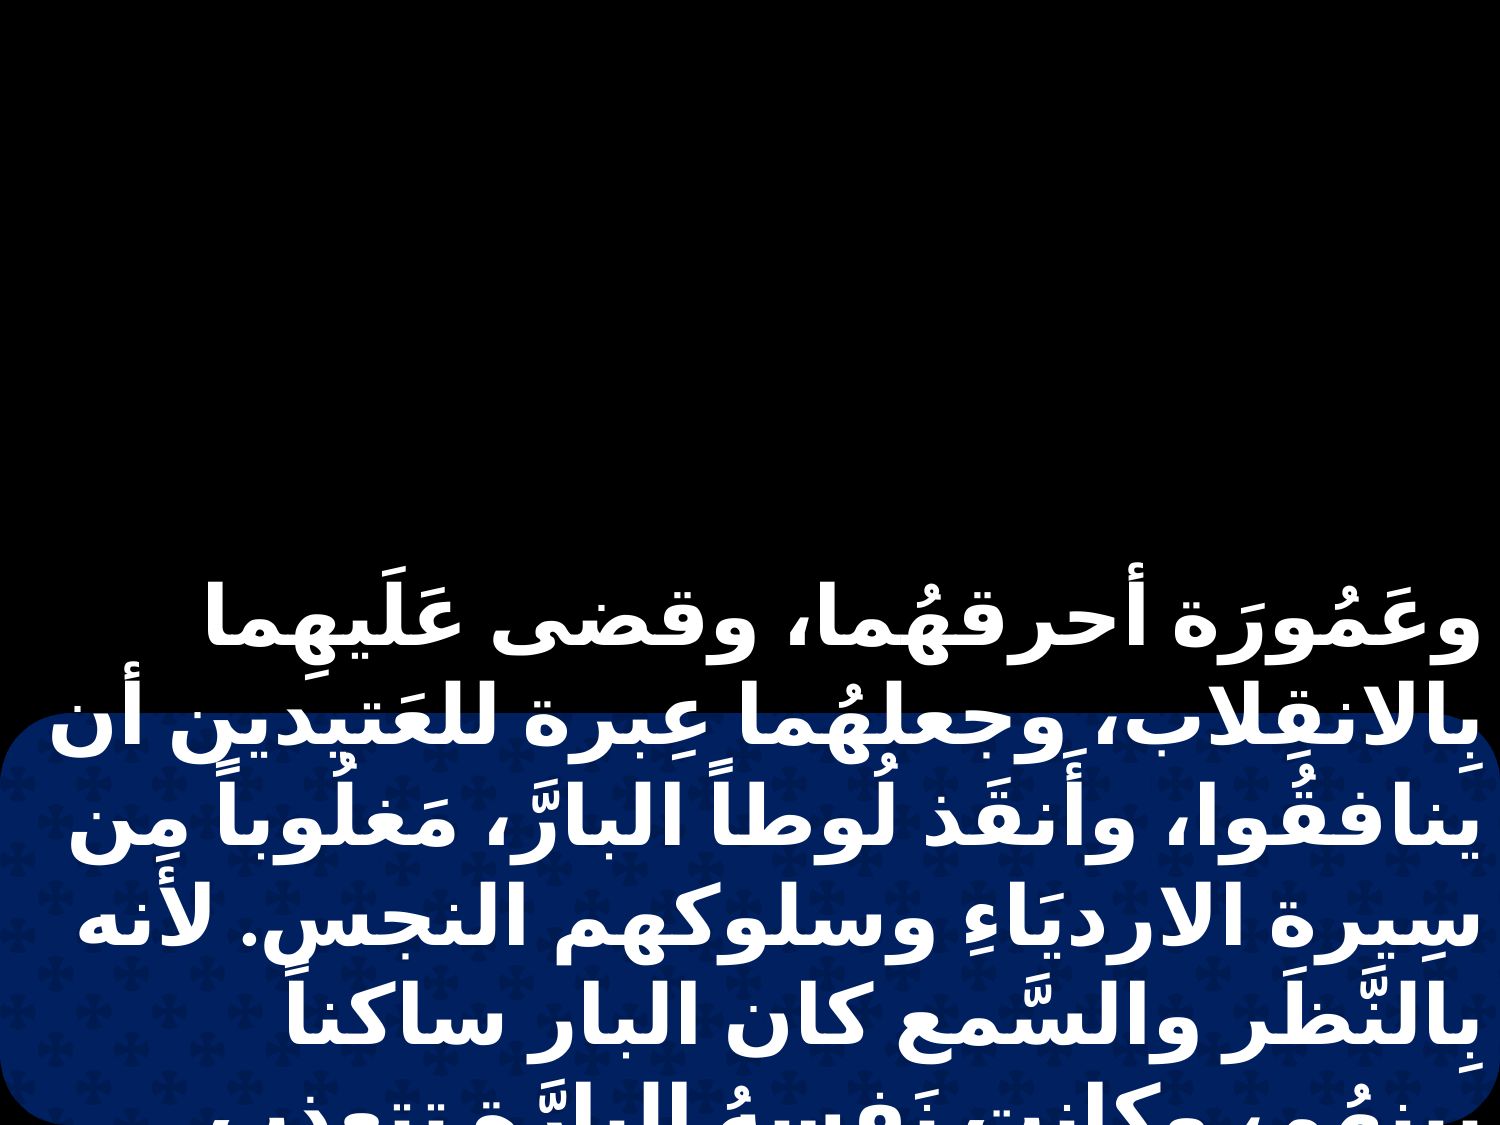

وعَمُورَة أحرقهُما، وقضى عَلَيهِما بِالانقِلاب، وجعلهُما عِبرة للعَتيدين أن ينافقُوا، وأَنقَذ لُوطاً البارَّ، مَغلُوباً مِن سِيرة الارديَاءِ وسلوكهم النجس. لأنه بِالنَّظَر والسَّمع كان البار ساكناً بينهُم، وكانت نَفسهُ البارَّة تتعذب